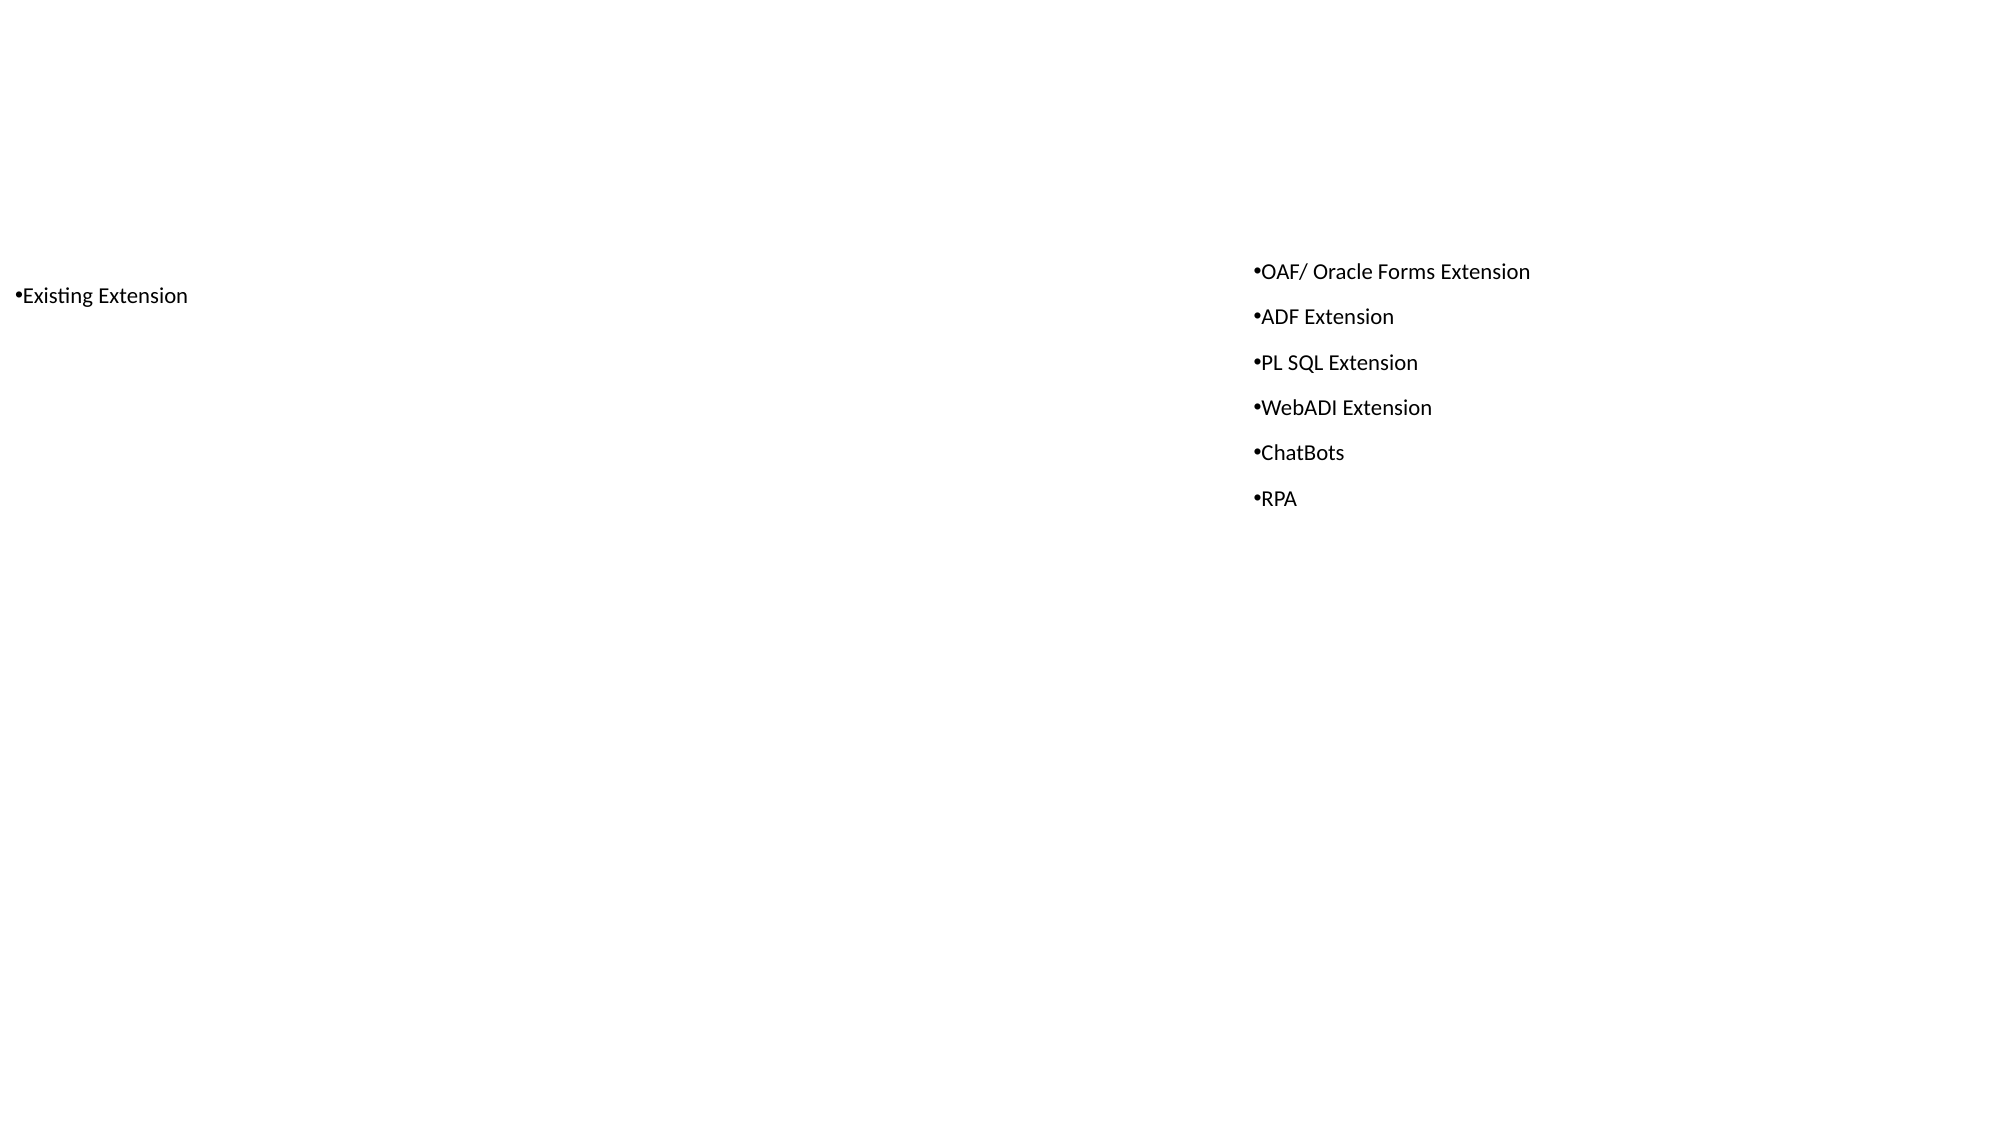

OAF/ Oracle Forms Extension
ADF Extension
PL SQL Extension
WebADI Extension
ChatBots
RPA
Existing Extension